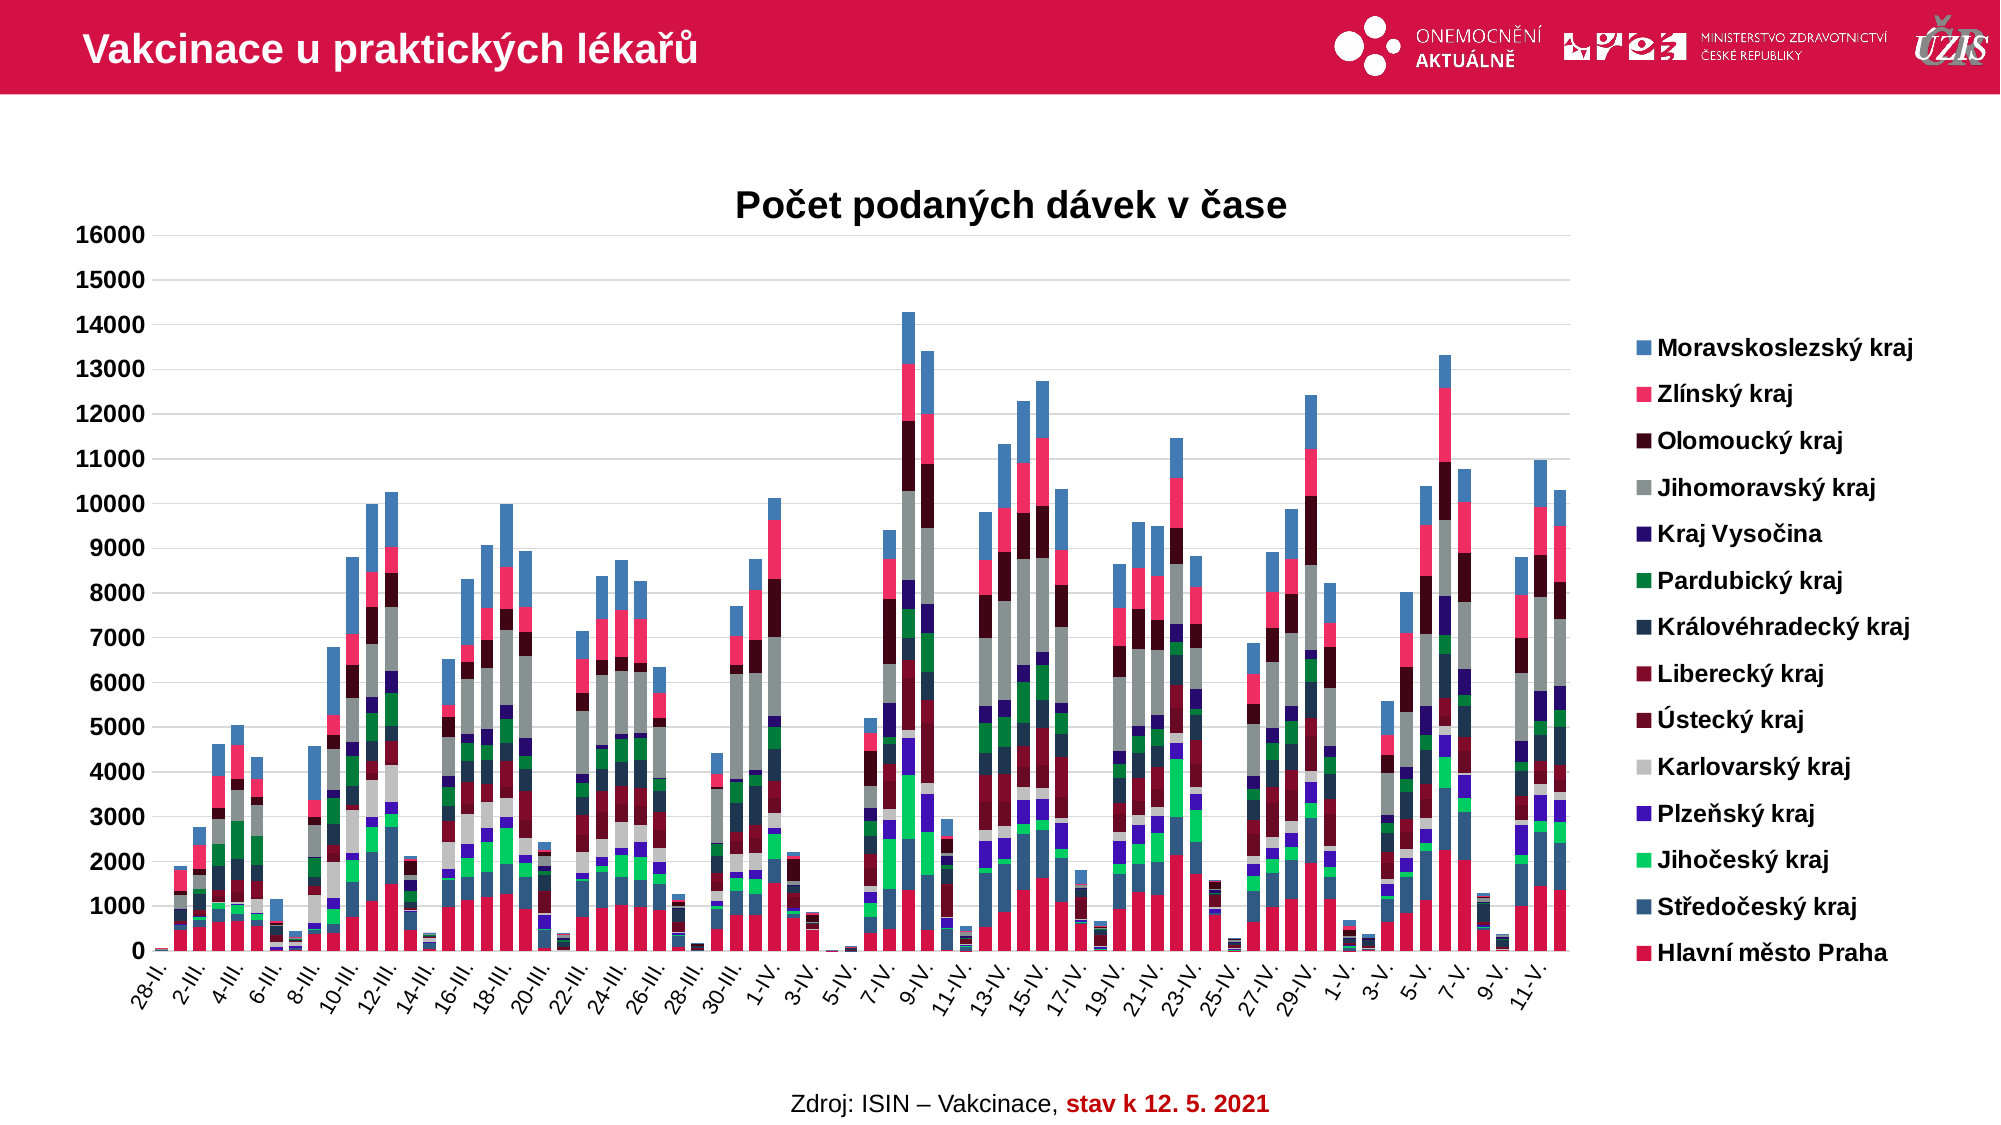

# Vakcinace u praktických lékařů

### Chart: Počet podaných dávek v čase

| Category | Hlavní město Praha | Středočeský kraj | Jihočeský kraj | Plzeňský kraj | Karlovarský kraj | Ústecký kraj | Liberecký kraj | Královéhradecký kraj | Pardubický kraj | Kraj Vysočina | Jihomoravský kraj | Olomoucký kraj | Zlínský kraj | Moravskoslezský kraj |
|---|---|---|---|---|---|---|---|---|---|---|---|---|---|---|
| 28-II. | 10.0 | 2.0 | 21.0 | 1.0 | 0.0 | 0.0 | 2.0 | 1.0 | 0.0 | 0.0 | 12.0 | 0.0 | 23.0 | 0.0 |
| 1-III. | 457.0 | 133.0 | 0.0 | 1.0 | 0.0 | 0.0 | 73.0 | 237.0 | 32.0 | 2.0 | 322.0 | 79.0 | 464.0 | 99.0 |
| 2-III. | 521.0 | 177.0 | 80.0 | 2.0 | 0.0 | 33.0 | 96.0 | 362.0 | 112.0 | 0.0 | 319.0 | 130.0 | 528.0 | 398.0 |
| 3-III. | 637.0 | 295.0 | 151.0 | 12.0 | 1.0 | 128.0 | 124.0 | 550.0 | 499.0 | 0.0 | 557.0 | 231.0 | 728.0 | 714.0 |
| 4-III. | 671.0 | 161.0 | 204.0 | 12.0 | 49.0 | 227.0 | 256.0 | 470.0 | 843.0 | 0.0 | 709.0 | 234.0 | 773.0 | 440.0 |
| 5-III. | 564.0 | 133.0 | 119.0 | 33.0 | 307.0 | 43.0 | 350.0 | 376.0 | 642.0 | 0.0 | 685.0 | 182.0 | 409.0 | 479.0 |
| 6-III. | 7.0 | 0.0 | 0.0 | 82.0 | 107.0 | 148.0 | 2.0 | 199.0 | 0.0 | 0.0 | 25.0 | 47.0 | 47.0 | 492.0 |
| 7-III. | 18.0 | 47.0 | 1.0 | 49.0 | 96.0 | 2.0 | 2.0 | 34.0 | 21.0 | 0.0 | 33.0 | 1.0 | 11.0 | 122.0 |
| 8-III. | 385.0 | 103.0 | 5.0 | 132.0 | 638.0 | 12.0 | 178.0 | 195.0 | 426.0 | 20.0 | 717.0 | 190.0 | 380.0 | 1189.0 |
| 9-III. | 400.0 | 207.0 | 330.0 | 248.0 | 801.0 | 199.0 | 181.0 | 463.0 | 595.0 | 169.0 | 912.0 | 324.0 | 440.0 | 1512.0 |
| 10-III. | 744.0 | 799.0 | 478.0 | 173.0 | 975.0 | 3.0 | 89.0 | 428.0 | 666.0 | 311.0 | 981.0 | 741.0 | 684.0 | 1734.0 |
| 11-III. | 1103.0 | 1110.0 | 557.0 | 229.0 | 829.0 | 145.0 | 281.0 | 427.0 | 647.0 | 354.0 | 1177.0 | 818.0 | 802.0 | 1508.0 |
| 12-III. | 1484.0 | 1283.0 | 295.0 | 256.0 | 827.0 | 80.0 | 455.0 | 349.0 | 726.0 | 496.0 | 1436.0 | 766.0 | 585.0 | 1220.0 |
| 13-III. | 474.0 | 392.0 | 0.0 | 28.0 | 40.0 | 4.0 | 14.0 | 141.0 | 249.0 | 239.0 | 115.0 | 307.0 | 44.0 | 80.0 |
| 14-III. | 44.0 | 158.0 | 0.0 | 3.0 | 101.0 | 4.0 | 2.0 | 34.0 | 3.0 | 0.0 | 50.0 | 1.0 | 2.0 | 1.0 |
| 15-III. | 979.0 | 597.0 | 61.0 | 198.0 | 616.0 | 2.0 | 443.0 | 341.0 | 434.0 | 226.0 | 879.0 | 446.0 | 262.0 | 1039.0 |
| 16-III. | 1127.0 | 515.0 | 423.0 | 316.0 | 686.0 | 209.0 | 493.0 | 472.0 | 410.0 | 202.0 | 1220.0 | 375.0 | 384.0 | 1472.0 |
| 17-III. | 1202.0 | 560.0 | 660.0 | 327.0 | 570.0 | 37.0 | 362.0 | 538.0 | 336.0 | 374.0 | 1350.0 | 625.0 | 724.0 | 1407.0 |
| 18-III. | 1263.0 | 685.0 | 786.0 | 254.0 | 417.0 | 266.0 | 562.0 | 423.0 | 516.0 | 324.0 | 1675.0 | 480.0 | 942.0 | 1406.0 |
| 19-III. | 936.0 | 720.0 | 308.0 | 183.0 | 374.0 | 394.0 | 663.0 | 480.0 | 298.0 | 404.0 | 1839.0 | 539.0 | 555.0 | 1242.0 |
| 20-III. | 66.0 | 412.0 | 12.0 | 319.0 | 39.0 | 473.0 | 12.0 | 357.0 | 104.0 | 95.0 | 240.0 | 85.0 | 45.0 | 175.0 |
| 21-III. | 8.0 | 0.0 | 0.0 | 1.0 | 15.0 | 51.0 | 0.0 | 119.0 | 50.0 | 48.0 | 56.0 | 23.0 | 11.0 | 9.0 |
| 22-III. | 747.0 | 819.0 | 29.0 | 144.0 | 476.0 | 375.0 | 443.0 | 410.0 | 308.0 | 200.0 | 1406.0 | 414.0 | 748.0 | 628.0 |
| 23-III. | 958.0 | 809.0 | 123.0 | 207.0 | 413.0 | 586.0 | 477.0 | 491.0 | 456.0 | 80.0 | 1559.0 | 334.0 | 934.0 | 955.0 |
| 24-III. | 1029.0 | 612.0 | 500.0 | 161.0 | 586.0 | 395.0 | 402.0 | 525.0 | 530.0 | 116.0 | 1404.0 | 314.0 | 1055.0 | 1105.0 |
| 25-III. | 988.0 | 598.0 | 502.0 | 352.0 | 373.0 | 418.0 | 404.0 | 630.0 | 495.0 | 100.0 | 1380.0 | 195.0 | 972.0 | 872.0 |
| 26-III. | 901.0 | 595.0 | 230.0 | 253.0 | 326.0 | 405.0 | 382.0 | 485.0 | 282.0 | 12.0 | 1123.0 | 212.0 | 557.0 | 581.0 |
| 27-III. | 74.0 | 267.0 | 4.0 | 65.0 | 14.0 | 193.0 | 25.0 | 304.0 | 5.0 | 12.0 | 39.0 | 79.0 | 59.0 | 124.0 |
| 28-III. | 16.0 | 2.0 | 0.0 | 28.0 | 1.0 | 3.0 | 2.0 | 60.0 | 0.0 | 0.0 | 0.0 | 53.0 | 3.0 | 3.0 |
| 29-III. | 486.0 | 452.0 | 56.0 | 108.0 | 235.0 | 207.0 | 201.0 | 374.0 | 257.0 | 44.0 | 1189.0 | 57.0 | 291.0 | 467.0 |
| 30-III. | 793.0 | 535.0 | 290.0 | 138.0 | 409.0 | 280.0 | 214.0 | 649.0 | 468.0 | 60.0 | 2347.0 | 215.0 | 634.0 | 672.0 |
| 31-III. | 794.0 | 482.0 | 333.0 | 188.0 | 395.0 | 333.0 | 291.0 | 860.0 | 250.0 | 116.0 | 2167.0 | 743.0 | 1126.0 | 685.0 |
| 1-IV. | 1514.0 | 533.0 | 575.0 | 129.0 | 322.0 | 341.0 | 388.0 | 718.0 | 491.0 | 233.0 | 1765.0 | 1303.0 | 1313.0 | 495.0 |
| 2-IV. | 741.0 | 91.0 | 61.0 | 57.0 | 0.0 | 252.0 | 96.0 | 158.0 | 6.0 | 18.0 | 91.0 | 484.0 | 58.0 | 86.0 |
| 3-IV. | 483.0 | 4.0 | 0.0 | 0.0 | 3.0 | 113.0 | 25.0 | 1.0 | 16.0 | 5.0 | 2.0 | 157.0 | 63.0 | 3.0 |
| 4-IV. | 3.0 | 0.0 | 0.0 | 3.0 | 0.0 | 5.0 | 1.0 | 1.0 | 0.0 | 0.0 | 1.0 | 0.0 | 1.0 | 1.0 |
| 5-IV. | 3.0 | 2.0 | 0.0 | 0.0 | 1.0 | 2.0 | 9.0 | 57.0 | 2.0 | 8.0 | 5.0 | 0.0 | 2.0 | 6.0 |
| 6-IV. | 406.0 | 343.0 | 319.0 | 240.0 | 132.0 | 407.0 | 322.0 | 403.0 | 319.0 | 298.0 | 502.0 | 777.0 | 410.0 | 321.0 |
| 7-IV. | 483.0 | 889.0 | 1121.0 | 434.0 | 246.0 | 632.0 | 377.0 | 438.0 | 166.0 | 750.0 | 869.0 | 1468.0 | 881.0 | 648.0 |
| 8-IV. | 1366.0 | 1138.0 | 1432.0 | 815.0 | 183.0 | 1157.0 | 401.0 | 497.0 | 647.0 | 656.0 | 1988.0 | 1576.0 | 1264.0 | 1171.0 |
| 9-IV. | 466.0 | 1229.0 | 965.0 | 856.0 | 225.0 | 1361.0 | 495.0 | 631.0 | 886.0 | 639.0 | 1703.0 | 1440.0 | 1106.0 | 1412.0 |
| 10-IV. | 10.0 | 485.0 | 14.0 | 241.0 | 1.0 | 701.0 | 42.0 | 344.0 | 82.0 | 201.0 | 60.0 | 322.0 | 62.0 | 372.0 |
| 11-IV. | 5.0 | 99.0 | 2.0 | 49.0 | 2.0 | 117.0 | 0.0 | 4.0 | 2.0 | 42.0 | 100.0 | 20.0 | 10.0 | 104.0 |
| 12-IV. | 527.0 | 1213.0 | 101.0 | 618.0 | 243.0 | 629.0 | 592.0 | 495.0 | 666.0 | 397.0 | 1515.0 | 954.0 | 789.0 | 1083.0 |
| 13-IV. | 863.0 | 1087.0 | 110.0 | 467.0 | 260.0 | 530.0 | 630.0 | 618.0 | 665.0 | 383.0 | 2210.0 | 1099.0 | 986.0 | 1425.0 |
| 14-IV. | 1353.0 | 1267.0 | 213.0 | 541.0 | 298.0 | 428.0 | 474.0 | 515.0 | 923.0 | 388.0 | 2361.0 | 1025.0 | 1132.0 | 1368.0 |
| 15-IV. | 1631.0 | 1062.0 | 224.0 | 466.0 | 248.0 | 521.0 | 820.0 | 629.0 | 789.0 | 295.0 | 2104.0 | 1148.0 | 1520.0 | 1292.0 |
| 16-IV. | 1089.0 | 978.0 | 219.0 | 561.0 | 133.0 | 461.0 | 894.0 | 518.0 | 463.0 | 234.0 | 1688.0 | 950.0 | 764.0 | 1368.0 |
| 17-IV. | 589.0 | 32.0 | 14.0 | 70.0 | 11.0 | 417.0 | 74.0 | 167.0 | 27.0 | 1.0 | 59.0 | 28.0 | 14.0 | 297.0 |
| 18-IV. | 18.0 | 10.0 | 3.0 | 67.0 | 3.0 | 244.0 | 2.0 | 140.0 | 1.0 | 0.0 | 19.0 | 29.0 | 13.0 | 112.0 |
| 19-IV. | 930.0 | 784.0 | 217.0 | 526.0 | 203.0 | 389.0 | 257.0 | 562.0 | 317.0 | 279.0 | 1647.0 | 707.0 | 852.0 | 988.0 |
| 20-IV. | 1310.0 | 631.0 | 440.0 | 425.0 | 220.0 | 327.0 | 515.0 | 544.0 | 398.0 | 207.0 | 1740.0 | 881.0 | 916.0 | 1038.0 |
| 21-IV. | 1254.0 | 734.0 | 638.0 | 391.0 | 205.0 | 406.0 | 481.0 | 470.0 | 380.0 | 310.0 | 1457.0 | 665.0 | 997.0 | 1109.0 |
| 22-IV. | 2151.0 | 839.0 | 1308.0 | 354.0 | 206.0 | 559.0 | 518.0 | 676.0 | 286.0 | 415.0 | 1328.0 | 804.0 | 1124.0 | 903.0 |
| 23-IV. | 1726.0 | 695.0 | 734.0 | 346.0 | 170.0 | 502.0 | 534.0 | 572.0 | 133.0 | 444.0 | 907.0 | 543.0 | 836.0 | 686.0 |
| 24-IV. | 800.0 | 53.0 | 0.0 | 79.0 | 47.0 | 261.0 | 1.0 | 36.0 | 7.0 | 73.0 | 32.0 | 161.0 | 3.0 | 39.0 |
| 25-IV. | 4.0 | 21.0 | 1.0 | 25.0 | 14.0 | 51.0 | 3.0 | 70.0 | 1.0 | 3.0 | 60.0 | 19.0 | 3.0 | 17.0 |
| 26-IV. | 652.0 | 684.0 | 325.0 | 274.0 | 194.0 | 483.0 | 313.0 | 441.0 | 251.0 | 280.0 | 1181.0 | 449.0 | 667.0 | 685.0 |
| 27-IV. | 981.0 | 753.0 | 317.0 | 248.0 | 256.0 | 744.0 | 373.0 | 596.0 | 388.0 | 332.0 | 1463.0 | 771.0 | 798.0 | 889.0 |
| 28-IV. | 1155.0 | 868.0 | 295.0 | 318.0 | 272.0 | 686.0 | 438.0 | 581.0 | 516.0 | 345.0 | 1636.0 | 878.0 | 764.0 | 1130.0 |
| 29-IV. | 1953.0 | 1009.0 | 345.0 | 459.0 | 251.0 | 788.0 | 405.0 | 793.0 | 519.0 | 202.0 | 1900.0 | 1547.0 | 1041.0 | 1224.0 |
| 30-IV. | 1149.0 | 494.0 | 241.0 | 349.0 | 107.0 | 725.0 | 328.0 | 552.0 | 383.0 | 240.0 | 1309.0 | 922.0 | 528.0 | 902.0 |
| 1-V. | 2.0 | 67.0 | 29.0 | 22.0 | 0.0 | 45.0 | 4.0 | 123.0 | 2.0 | 3.0 | 36.0 | 133.0 | 88.0 | 126.0 |
| 2-V. | 7.0 | 34.0 | 0.0 | 21.0 | 3.0 | 40.0 | 12.0 | 137.0 | 0.0 | 16.0 | 5.0 | 2.0 | 0.0 | 94.0 |
| 3-V. | 638.0 | 512.0 | 85.0 | 250.0 | 119.0 | 353.0 | 242.0 | 441.0 | 226.0 | 169.0 | 933.0 | 409.0 | 457.0 | 759.0 |
| 4-V. | 834.0 | 814.0 | 123.0 | 309.0 | 191.0 | 377.0 | 291.0 | 614.0 | 279.0 | 266.0 | 1243.0 | 994.0 | 776.0 | 912.0 |
| 5-V. | 1144.0 | 1079.0 | 183.0 | 324.0 | 244.0 | 425.0 | 322.0 | 758.0 | 342.0 | 643.0 | 1627.0 | 1279.0 | 1158.0 | 858.0 |
| 6-V. | 2247.0 | 1390.0 | 688.0 | 506.0 | 188.0 | 228.0 | 410.0 | 988.0 | 405.0 | 889.0 | 1686.0 | 1306.0 | 1649.0 | 741.0 |
| 7-V. | 2026.0 | 1078.0 | 318.0 | 504.0 | 55.0 | 481.0 | 320.0 | 699.0 | 234.0 | 588.0 | 1494.0 | 1091.0 | 1147.0 | 739.0 |
| 8-V. | 458.0 | 76.0 | 5.0 | 51.0 | 0.0 | 17.0 | 30.0 | 405.0 | 35.0 | 8.0 | 105.0 | 38.0 | 1.0 | 72.0 |
| 9-V. | 21.0 | 19.0 | 3.0 | 5.0 | 1.0 | 39.0 | 2.0 | 178.0 | 2.0 | 44.0 | 53.0 | 1.0 | 0.0 | 13.0 |
| 10-V. | 992.0 | 943.0 | 200.0 | 673.0 | 117.0 | 337.0 | 205.0 | 553.0 | 206.0 | 466.0 | 1515.0 | 778.0 | 974.0 | 840.0 |
| 11-V. | 1450.0 | 1202.0 | 246.0 | 589.0 | 240.0 | 299.0 | 227.0 | 575.0 | 303.0 | 677.0 | 2106.0 | 947.0 | 1055.0 | 1054.0 |
| 12-V. | 1351.0 | 1055.0 | 467.0 | 503.0 | 163.0 | 280.0 | 324.0 | 870.0 | 364.0 | 547.0 | 1490.0 | 836.0 | 1255.0 | 790.0 |
Zdroj: ISIN – Vakcinace, stav k 12. 5. 2021